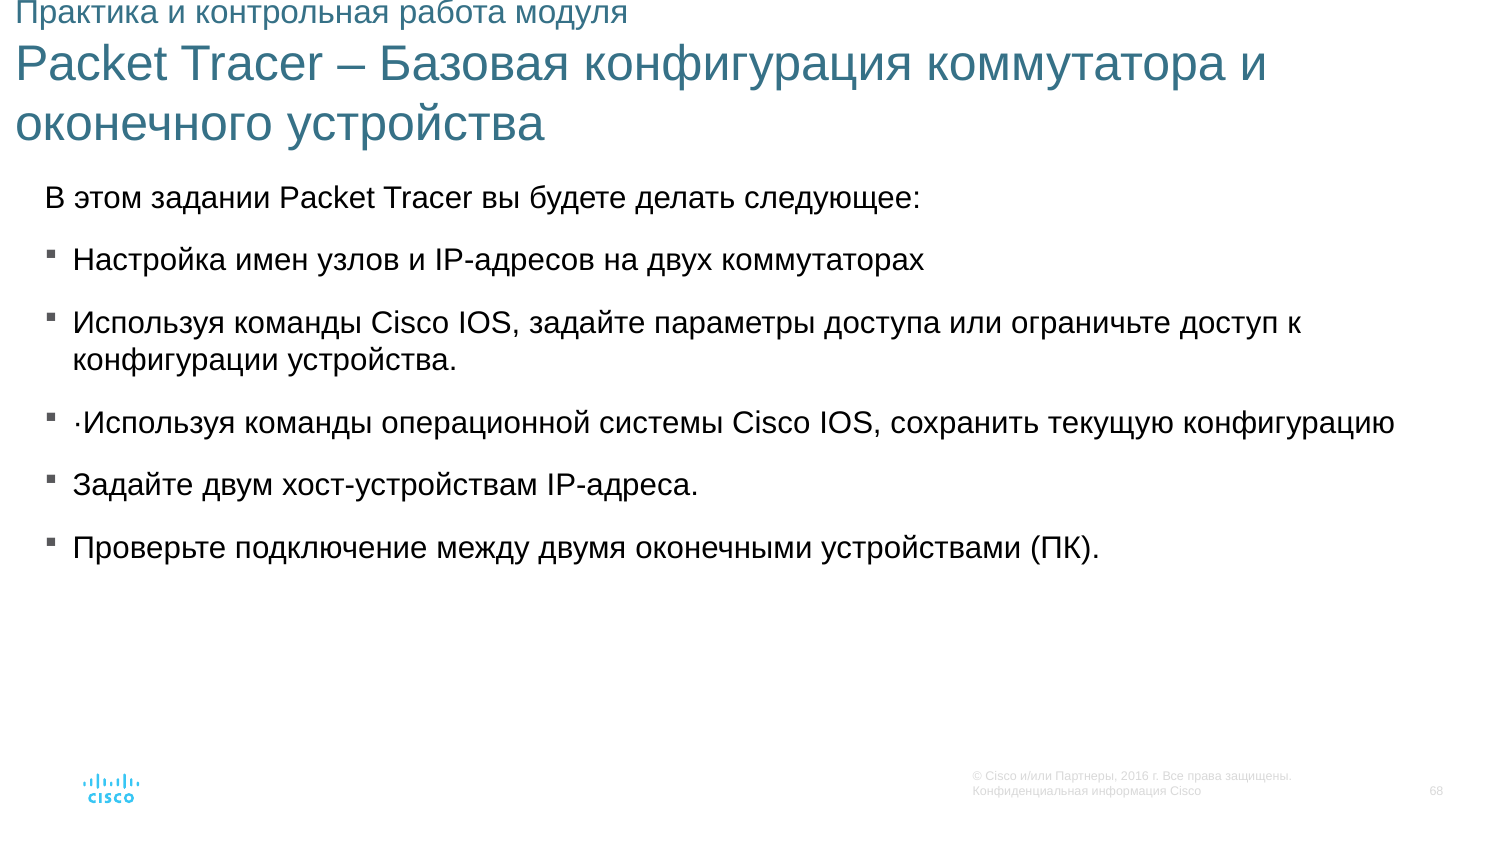

# Практика и контрольная работа модуля Packet Tracer – Базовая конфигурация коммутатора и оконечного устройства
В этом задании Packet Tracer вы будете делать следующее:
Настройка имен узлов и IP-адресов на двух коммутаторах
Используя команды Cisco IOS, задайте параметры доступа или ограничьте доступ к конфигурации устройства.
·Используя команды операционной системы Cisco IOS, сохранить текущую конфигурацию
Задайте двум хост-устройствам IP-адреса.
Проверьте подключение между двумя оконечными устройствами (ПК).